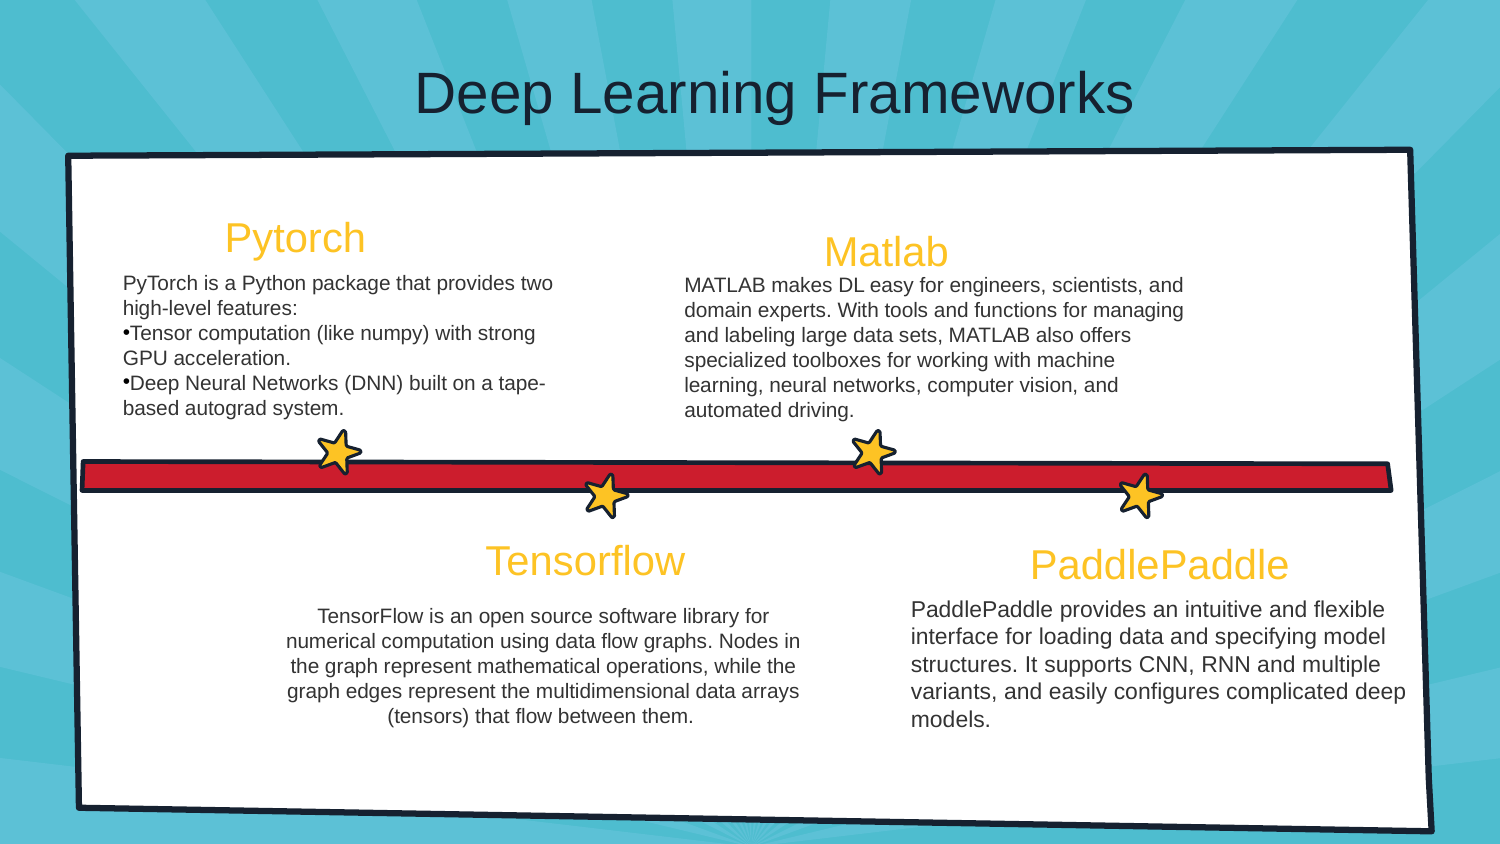

# Deep Learning Frameworks

Pytorch
Matlab
PyTorch is a Python package that provides two high-level features:
Tensor computation (like numpy) with strong GPU acceleration.
Deep Neural Networks (DNN) built on a tape-based autograd system.
MATLAB makes DL easy for engineers, scientists, and domain experts. With tools and functions for managing and labeling large data sets, MATLAB also offers specialized toolboxes for working with machine learning, neural networks, computer vision, and automated driving.

Tensorflow
PaddlePaddle
TensorFlow is an open source software library for numerical computation using data flow graphs. Nodes in the graph represent mathematical operations, while the graph edges represent the multidimensional data arrays (tensors) that flow between them.
PaddlePaddle provides an intuitive and flexible interface for loading data and specifying model structures. It supports CNN, RNN and multiple variants, and easily configures complicated deep models.